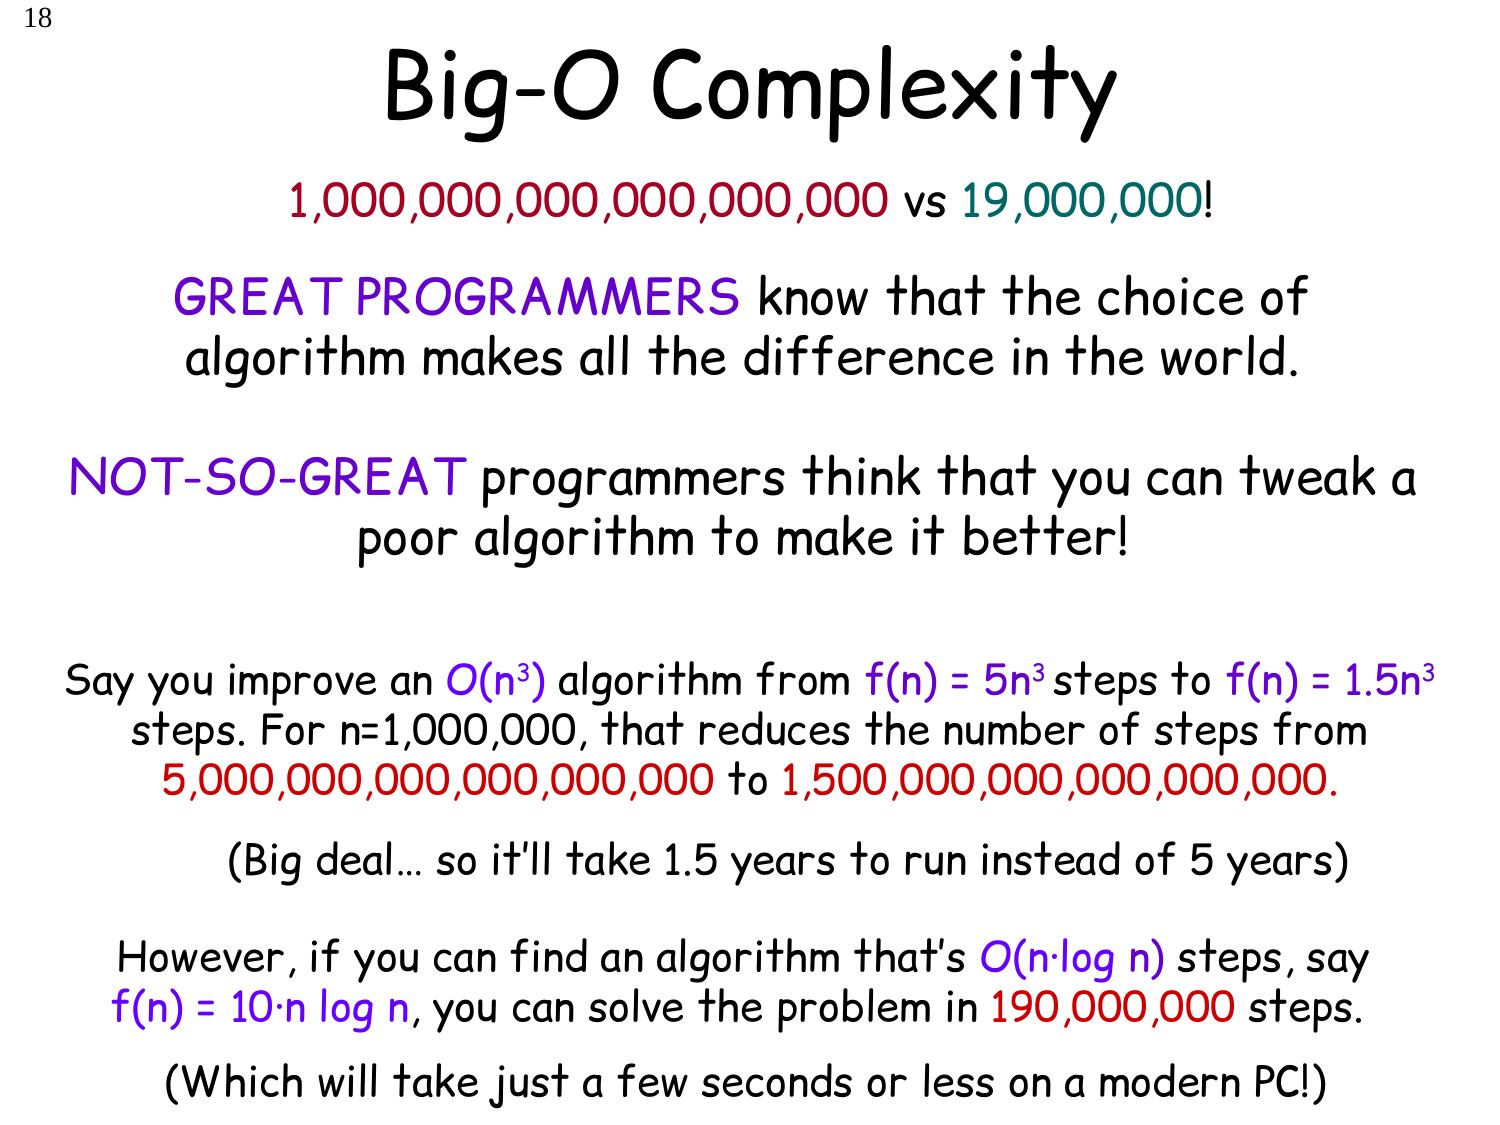

# Big-O Complexity
18
1,000,000,000,000,000,000 vs 19,000,000!
GREAT PROGRAMMERS know that the choice of algorithm makes all the difference in the world.

NOT-SO-GREAT programmers think that you can tweak a poor algorithm to make it better!
Say you improve an O(n3) algorithm from f(n) = 5n3 steps to f(n) = 1.5n3 steps. For n=1,000,000, that reduces the number of steps from 5,000,000,000,000,000,000 to 1,500,000,000,000,000,000.
(Big deal… so it’ll take 1.5 years to run instead of 5 years)

However, if you can find an algorithm that’s O(n·log n) steps, say
f(n) = 10·n log n, you can solve the problem in 190,000,000 steps.
(Which will take just a few seconds or less on a modern PC!)